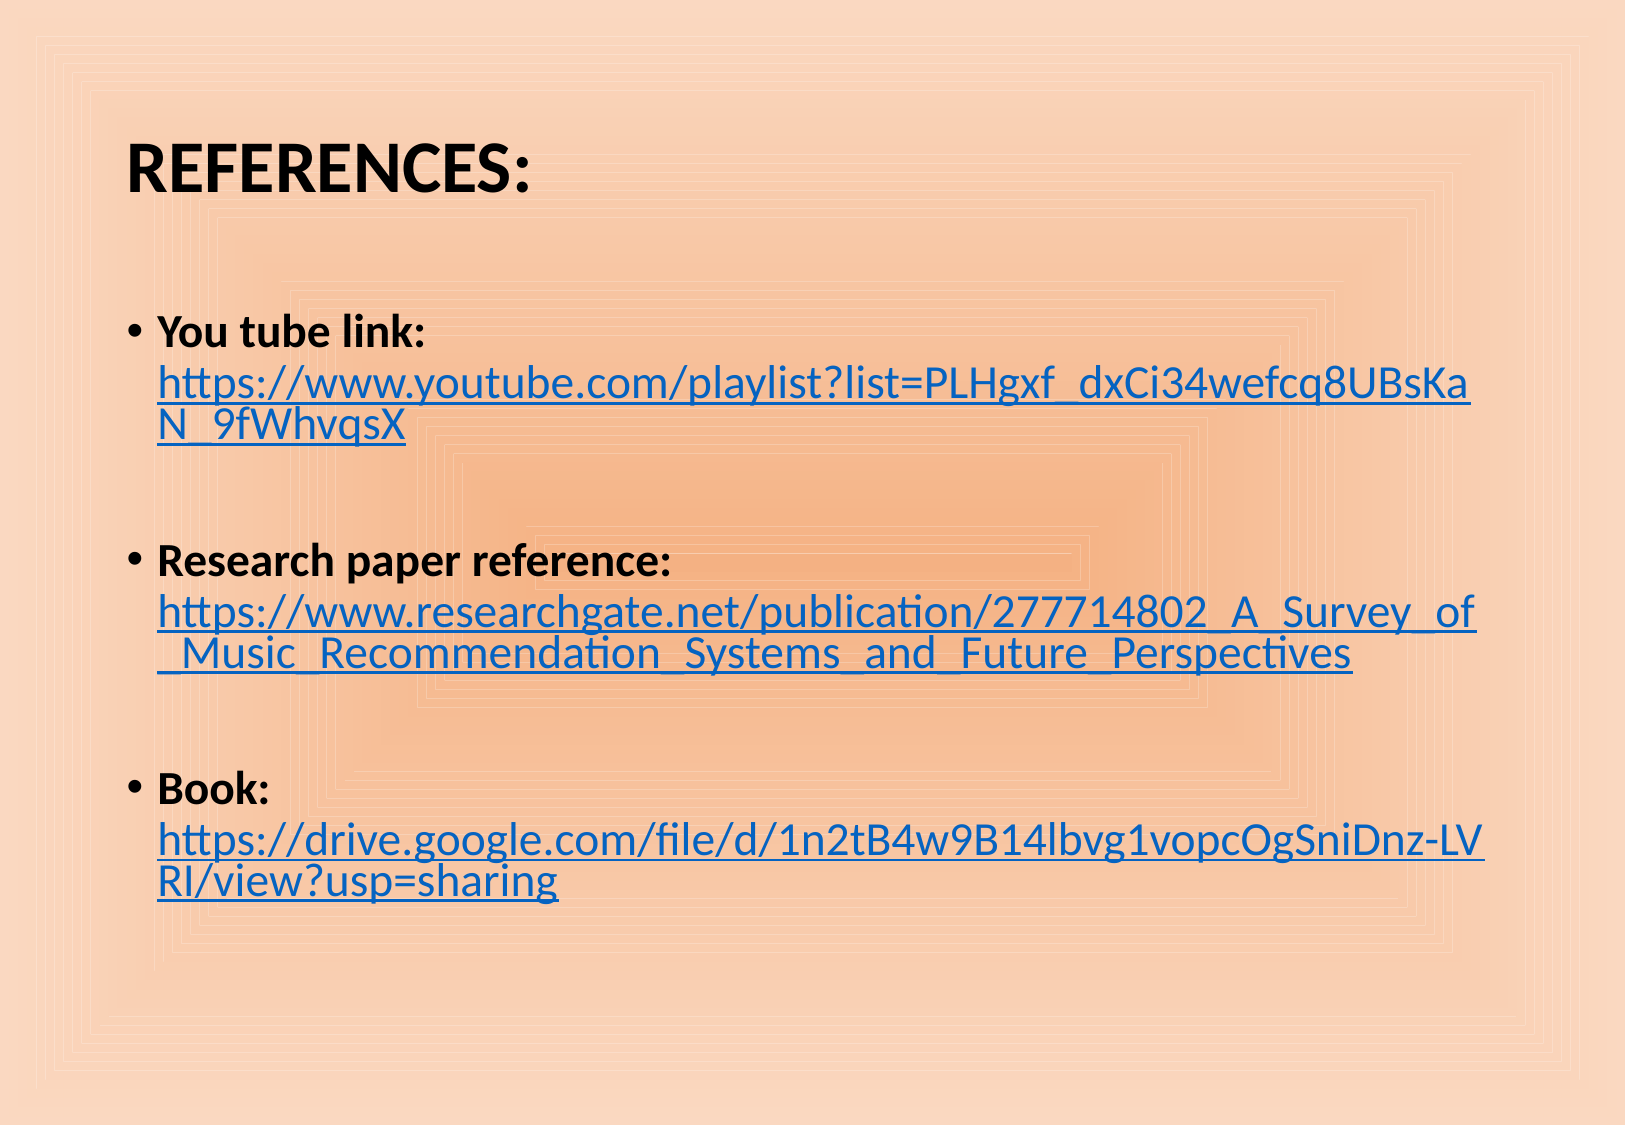

# REFERENCES:
You tube link: https://www.youtube.com/playlist?list=PLHgxf_dxCi34wefcq8UBsKaN_9fWhvqsX

Research paper reference: https://www.researchgate.net/publication/277714802_A_Survey_of_Music_Recommendation_Systems_and_Future_Perspectives

Book: https://drive.google.com/file/d/1n2tB4w9B14lbvg1vopcOgSniDnz-LVRI/view?usp=sharing